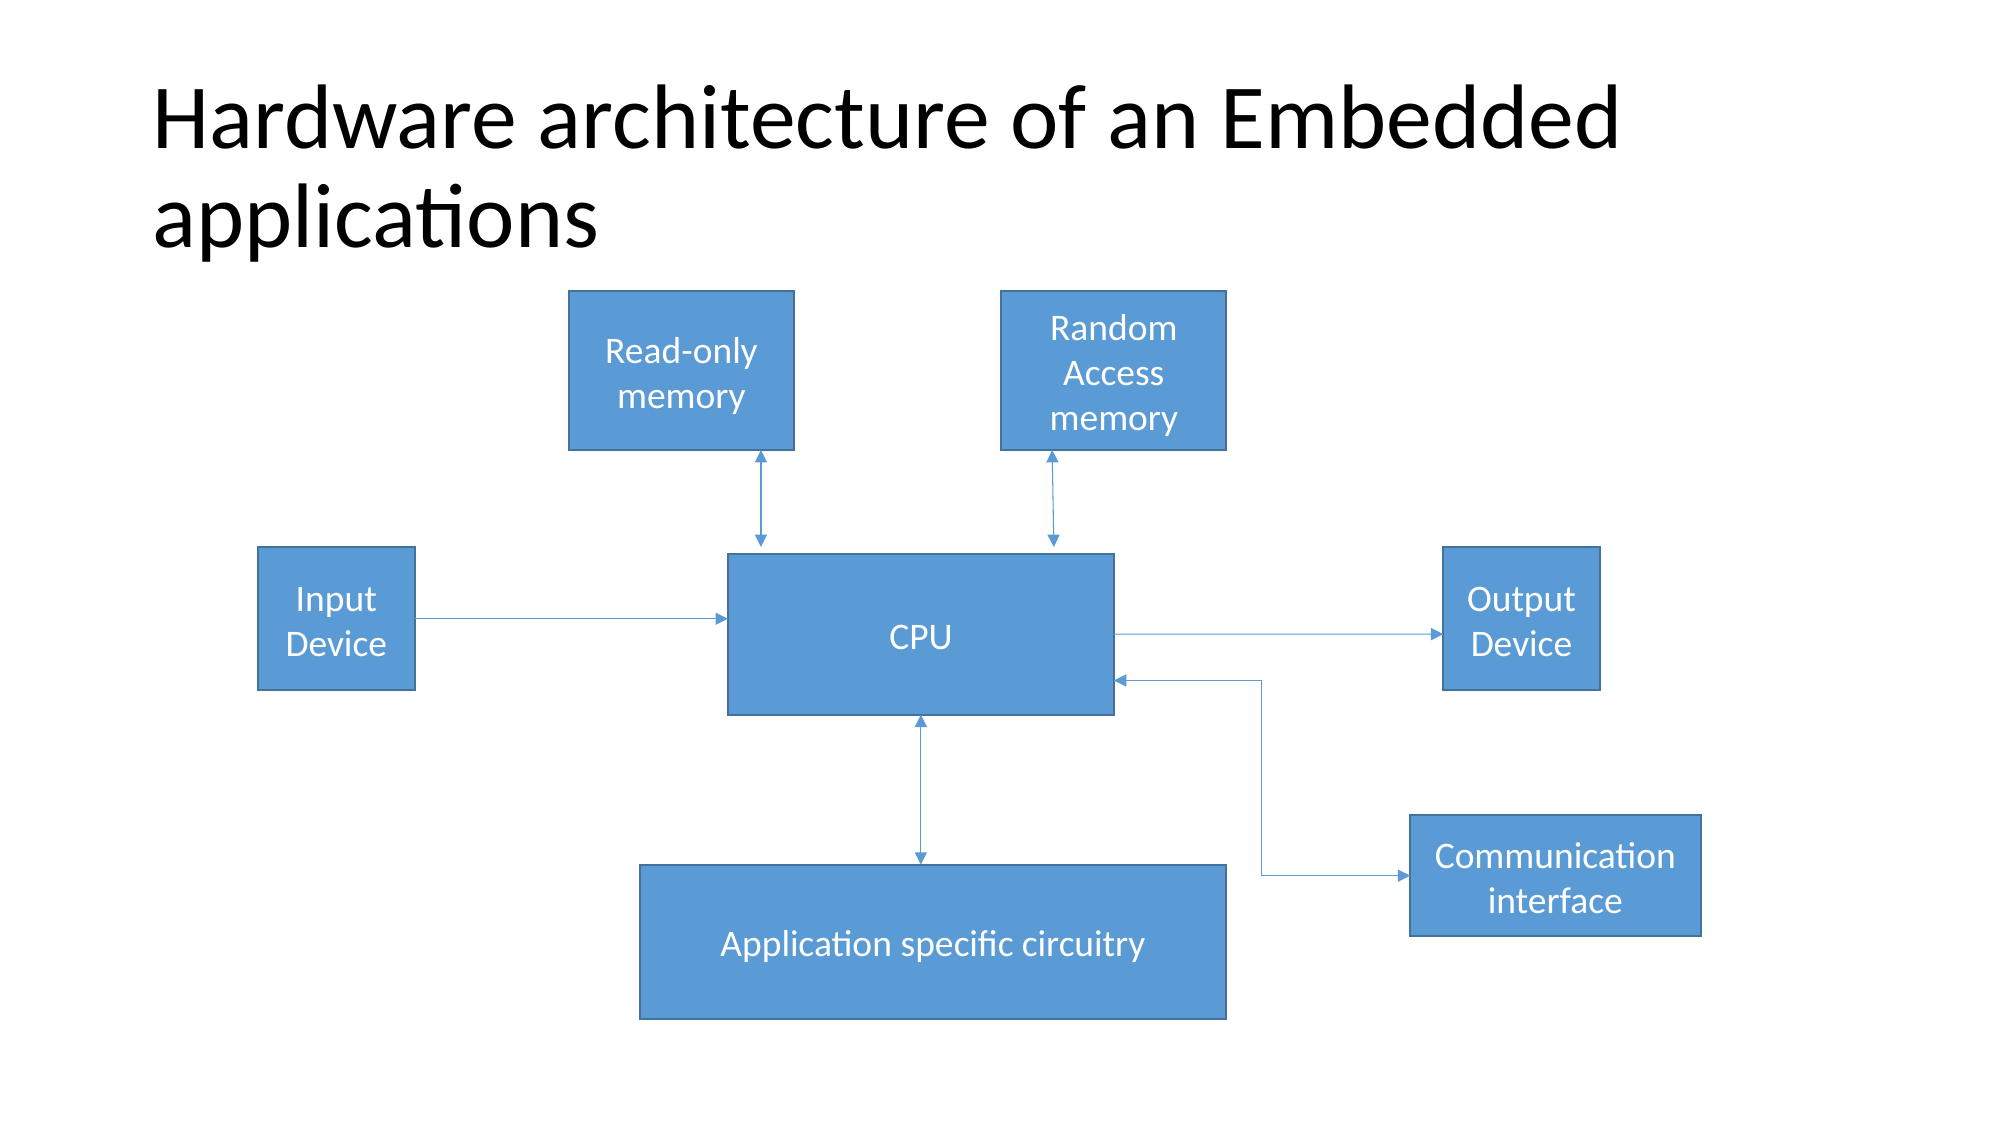

# Hardware architecture of an Embedded applications
Random Access memory
Read-only memory
Input Device
Output Device
CPU
Communication interface
Application specific circuitry